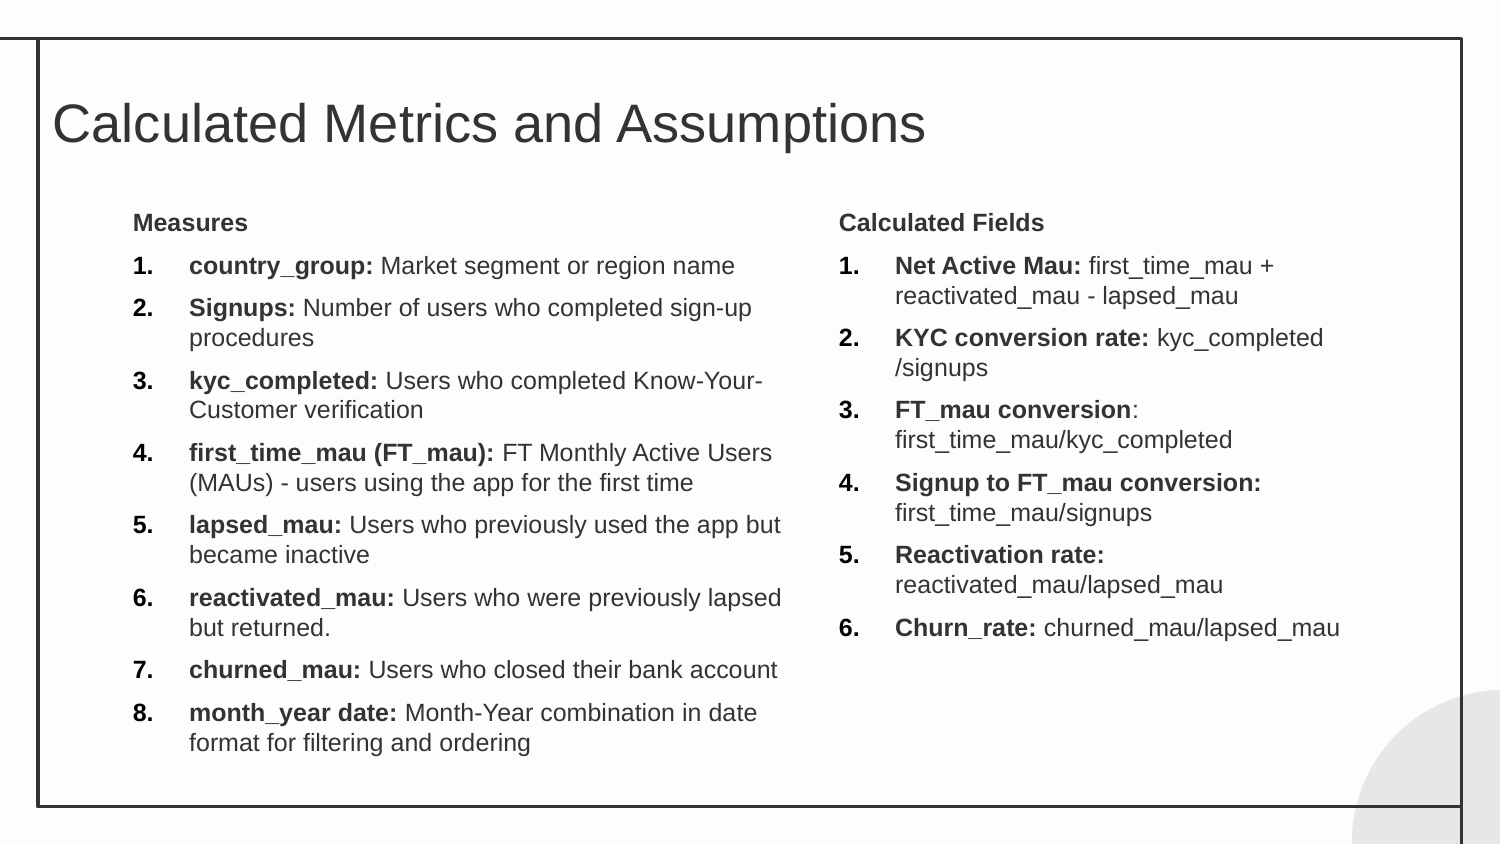

# Calculated Metrics and Assumptions
Measures
country_group: Market segment or region name
Signups: Number of users who completed sign-up procedures
kyc_completed: Users who completed Know-Your-Customer verification
first_time_mau (FT_mau): FT Monthly Active Users (MAUs) - users using the app for the first time
lapsed_mau: Users who previously used the app but became inactive
reactivated_mau: Users who were previously lapsed but returned.
churned_mau: Users who closed their bank account
month_year date: Month-Year combination in date format for filtering and ordering
Calculated Fields
Net Active Mau: first_time_mau + reactivated_mau - lapsed_mau
KYC conversion rate: kyc_completed /signups
FT_mau conversion: first_time_mau/kyc_completed
Signup to FT_mau conversion: first_time_mau/signups
Reactivation rate: reactivated_mau/lapsed_mau
Churn_rate: churned_mau/lapsed_mau